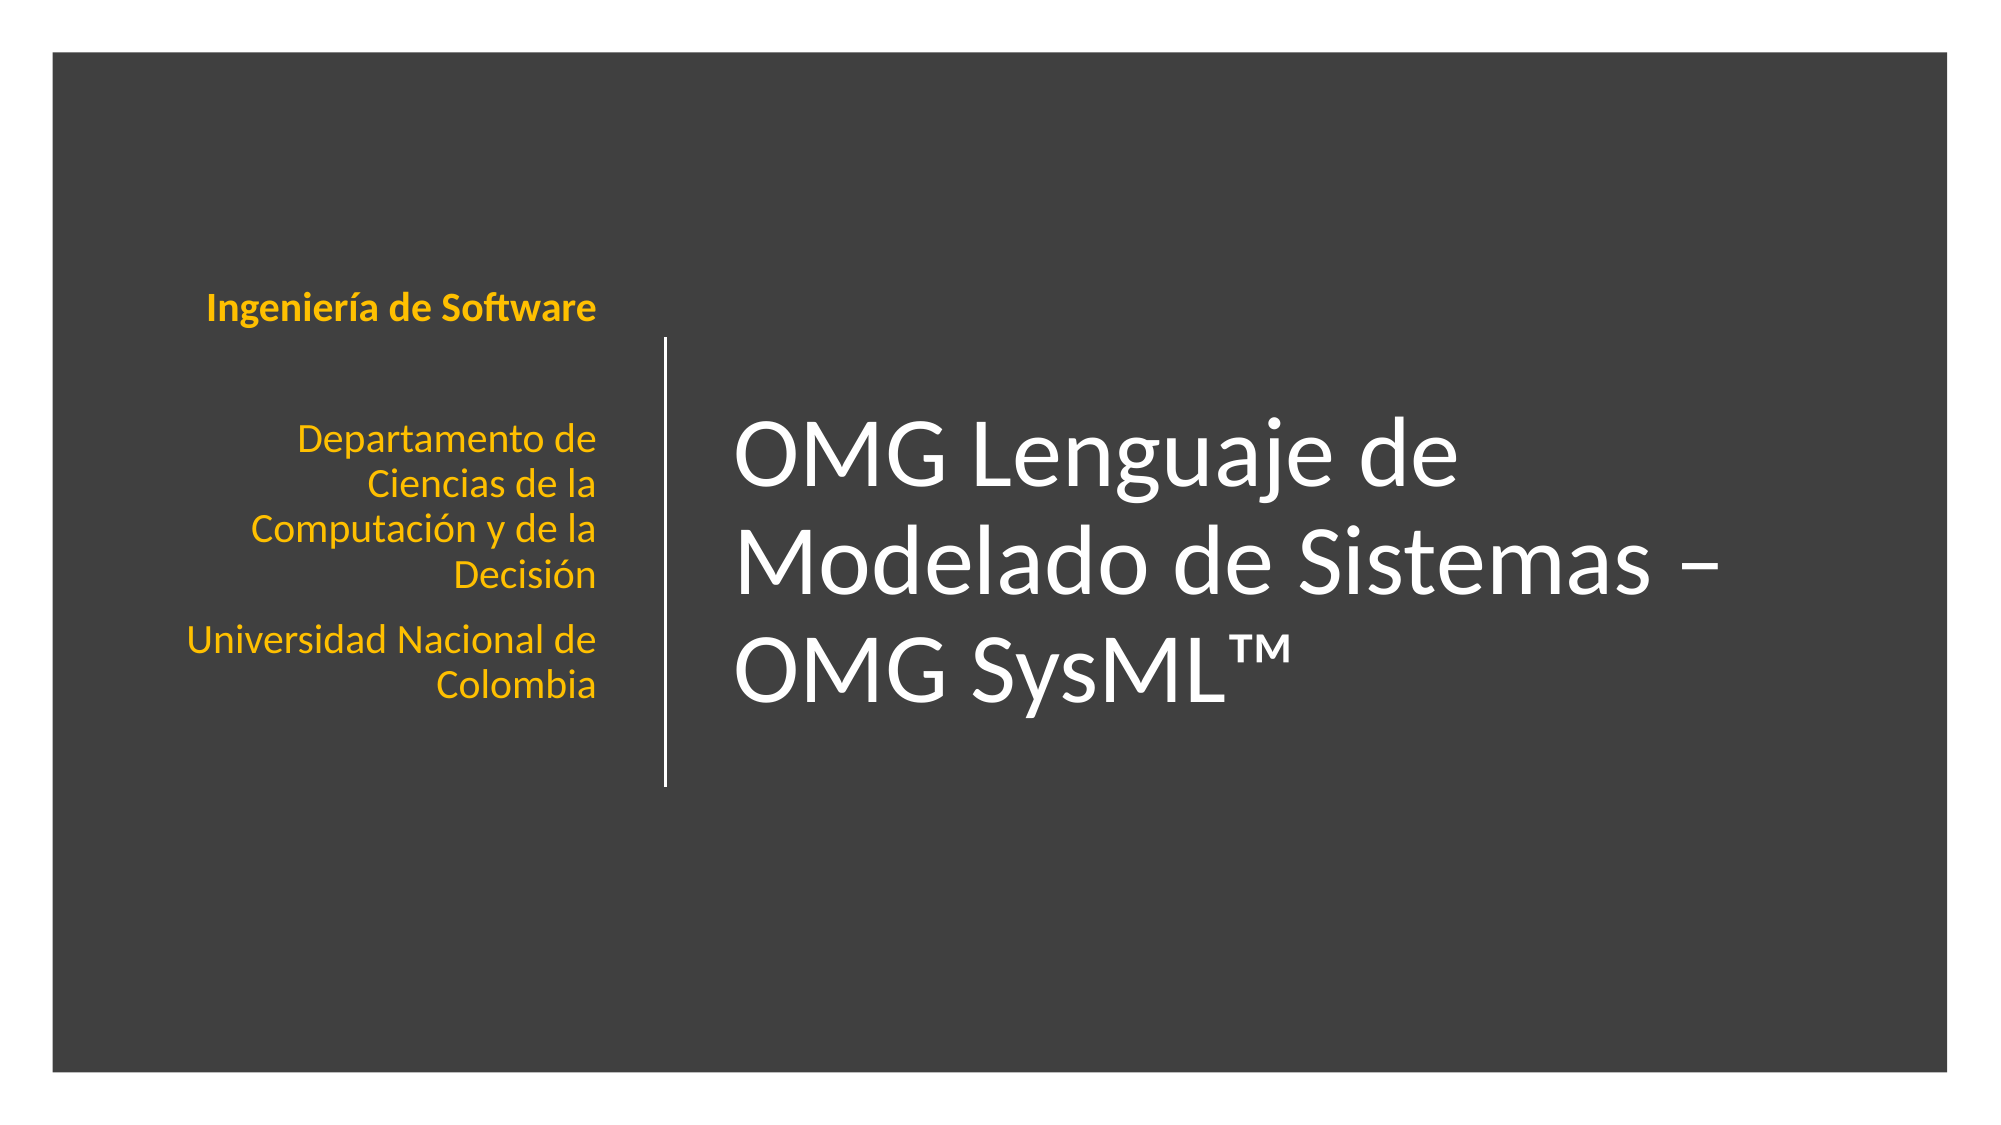

Ingeniería de Software

Departamento de Ciencias de la Computación y de la Decisión
Universidad Nacional de Colombia

# OMG Lenguaje de Modelado de Sistemas – OMG SysML™